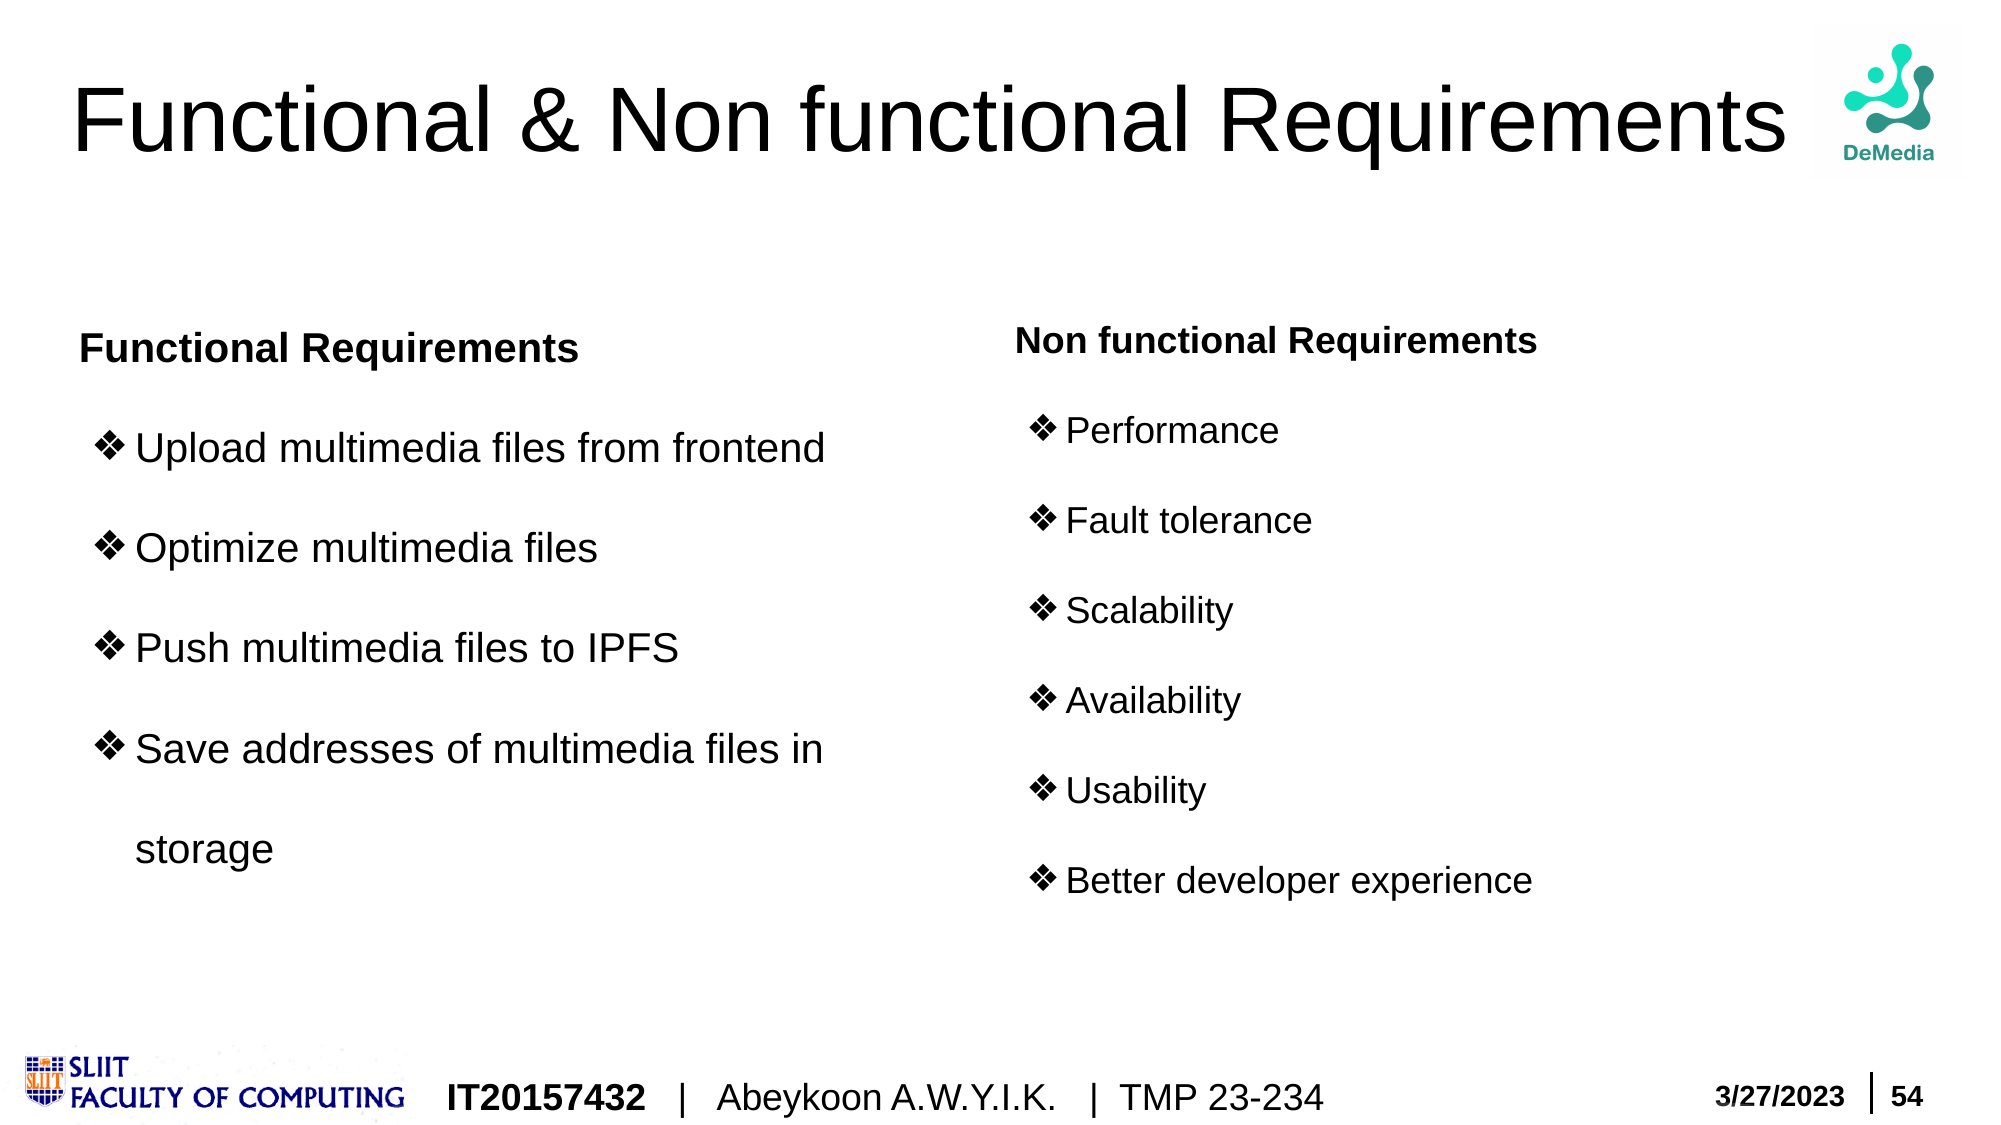

# Functional & Non functional Requirements
Functional Requirements
Upload multimedia files from frontend
Optimize multimedia files
Push multimedia files to IPFS
Save addresses of multimedia files in storage
Non functional Requirements
Performance
Fault tolerance
Scalability
Availability
Usability
Better developer experience
IT20157432   |   Abeykoon A.W.Y.I.K.   |  TMP 23-234